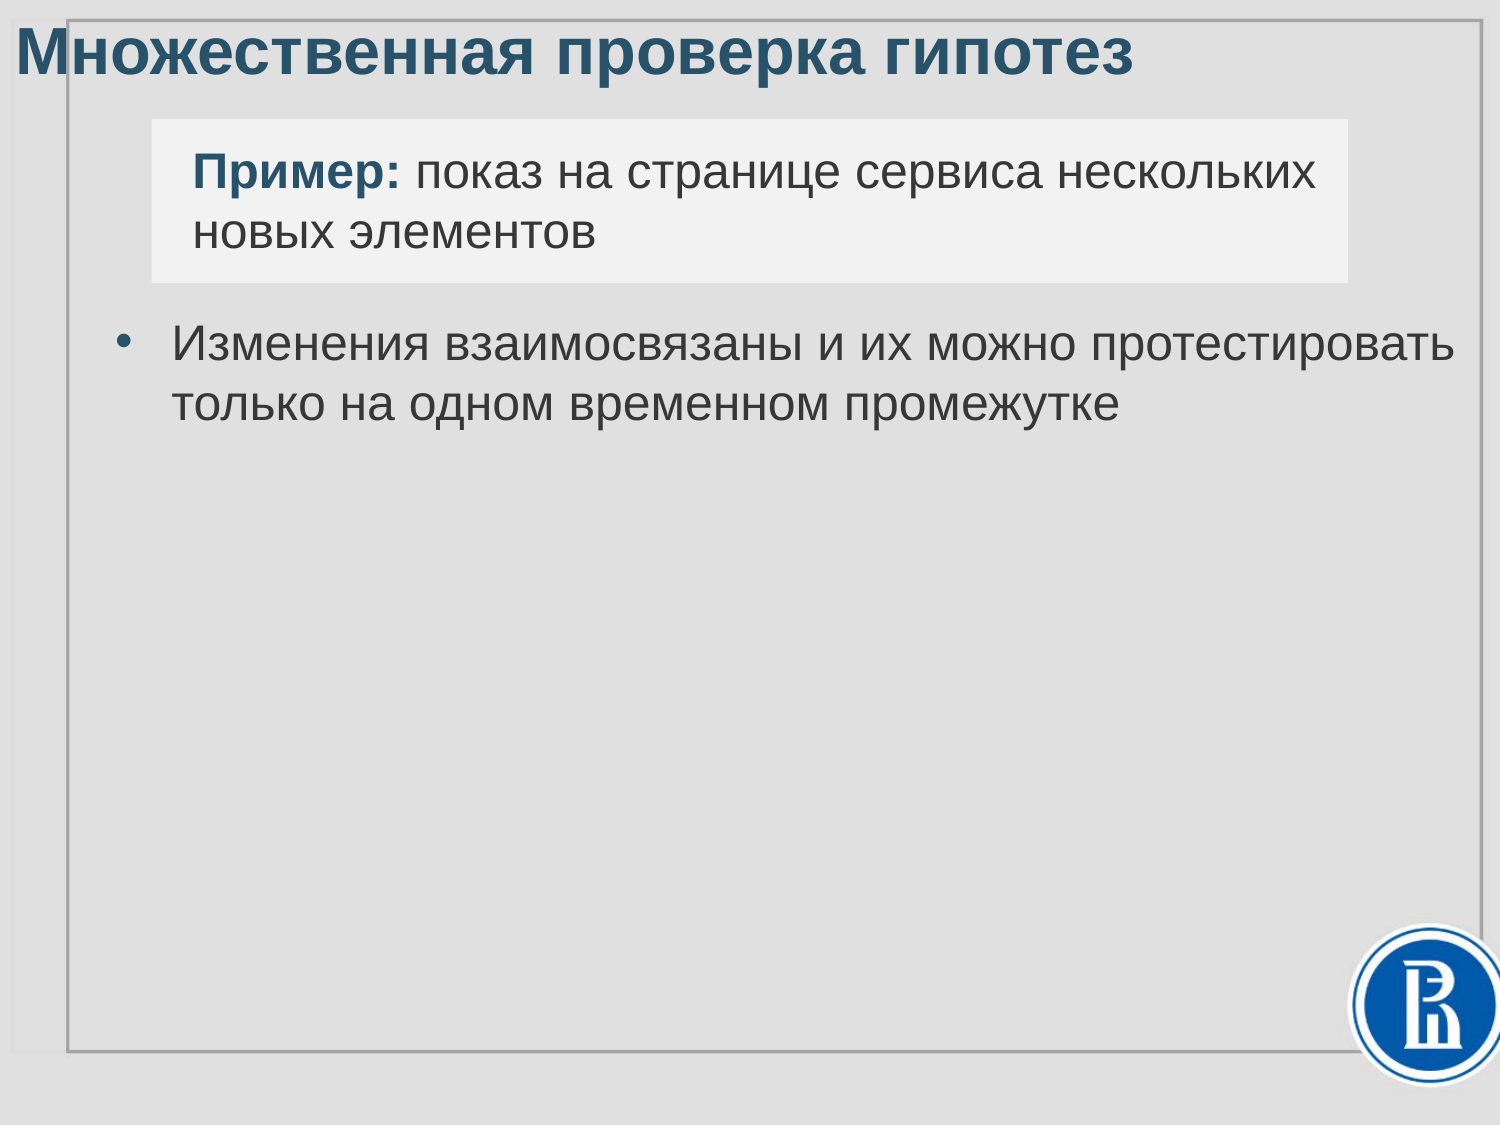

# Множественная проверка гипотез

Пример: показ на странице сервиса нескольких новых элементов
Изменения взаимосвязаны и их можно протестировать только на одном временном промежутке